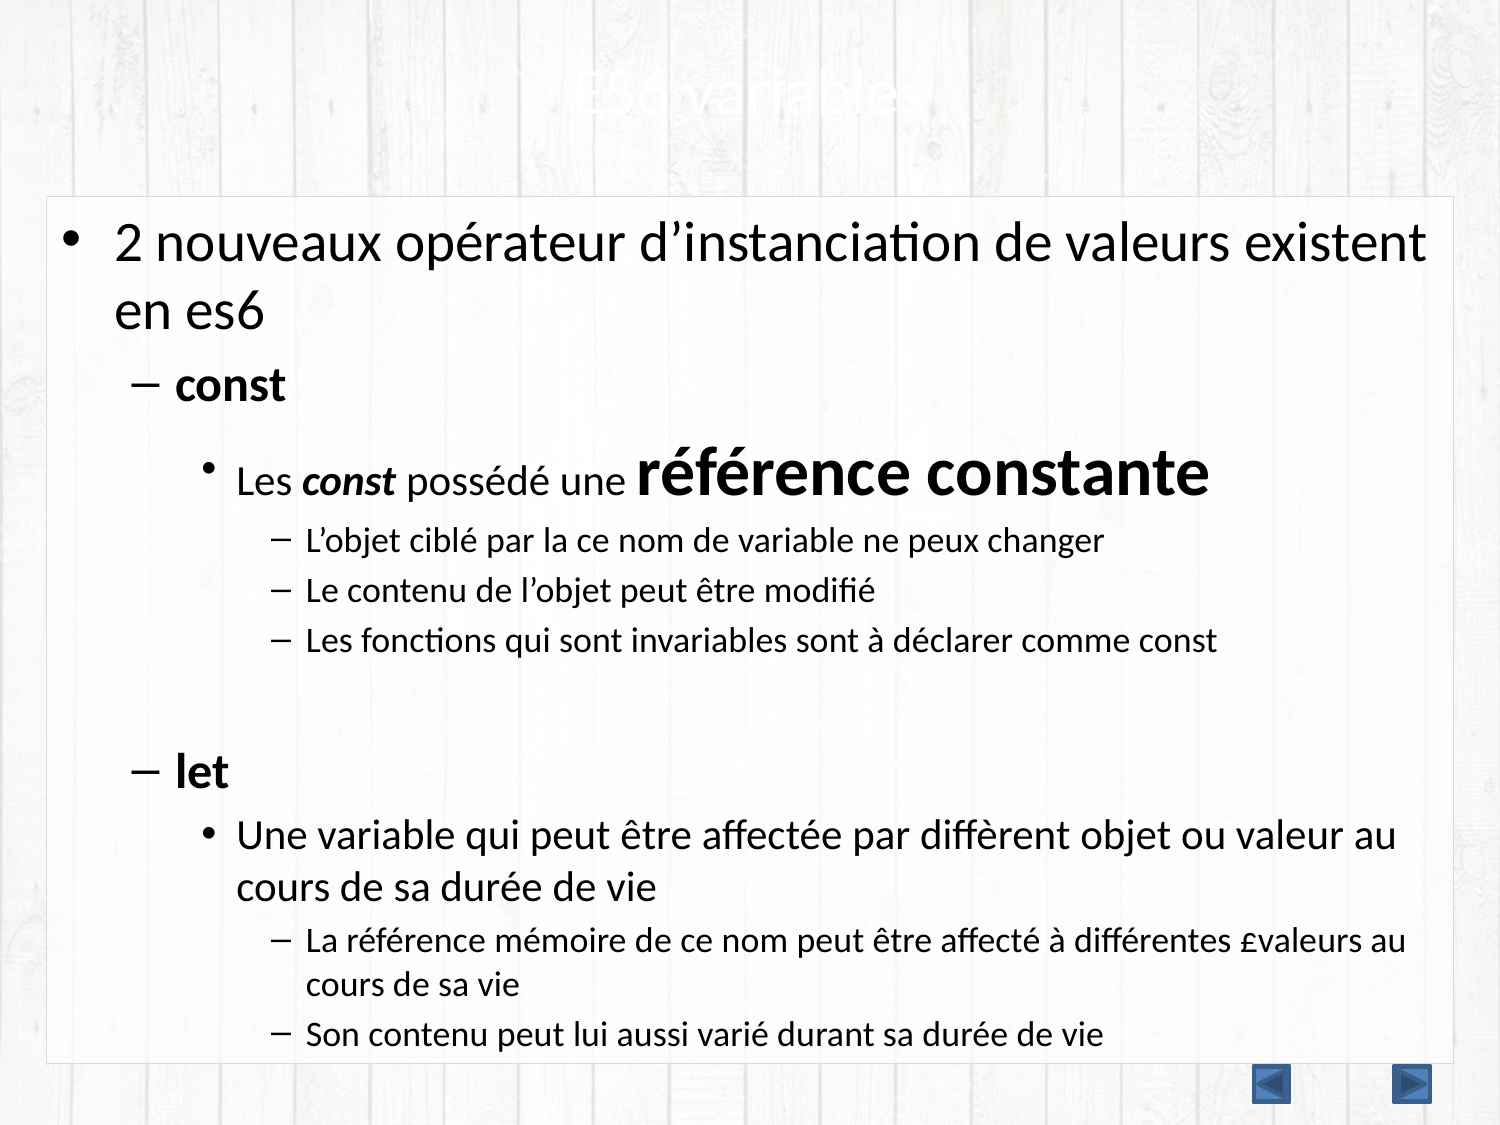

# ES6 variables
2 nouveaux opérateur d’instanciation de valeurs existent en es6
const
Les const possédé une référence constante
L’objet ciblé par la ce nom de variable ne peux changer
Le contenu de l’objet peut être modifié
Les fonctions qui sont invariables sont à déclarer comme const

let
Une variable qui peut être affectée par diffèrent objet ou valeur au cours de sa durée de vie
La référence mémoire de ce nom peut être affecté à différentes £valeurs au cours de sa vie
Son contenu peut lui aussi varié durant sa durée de vie